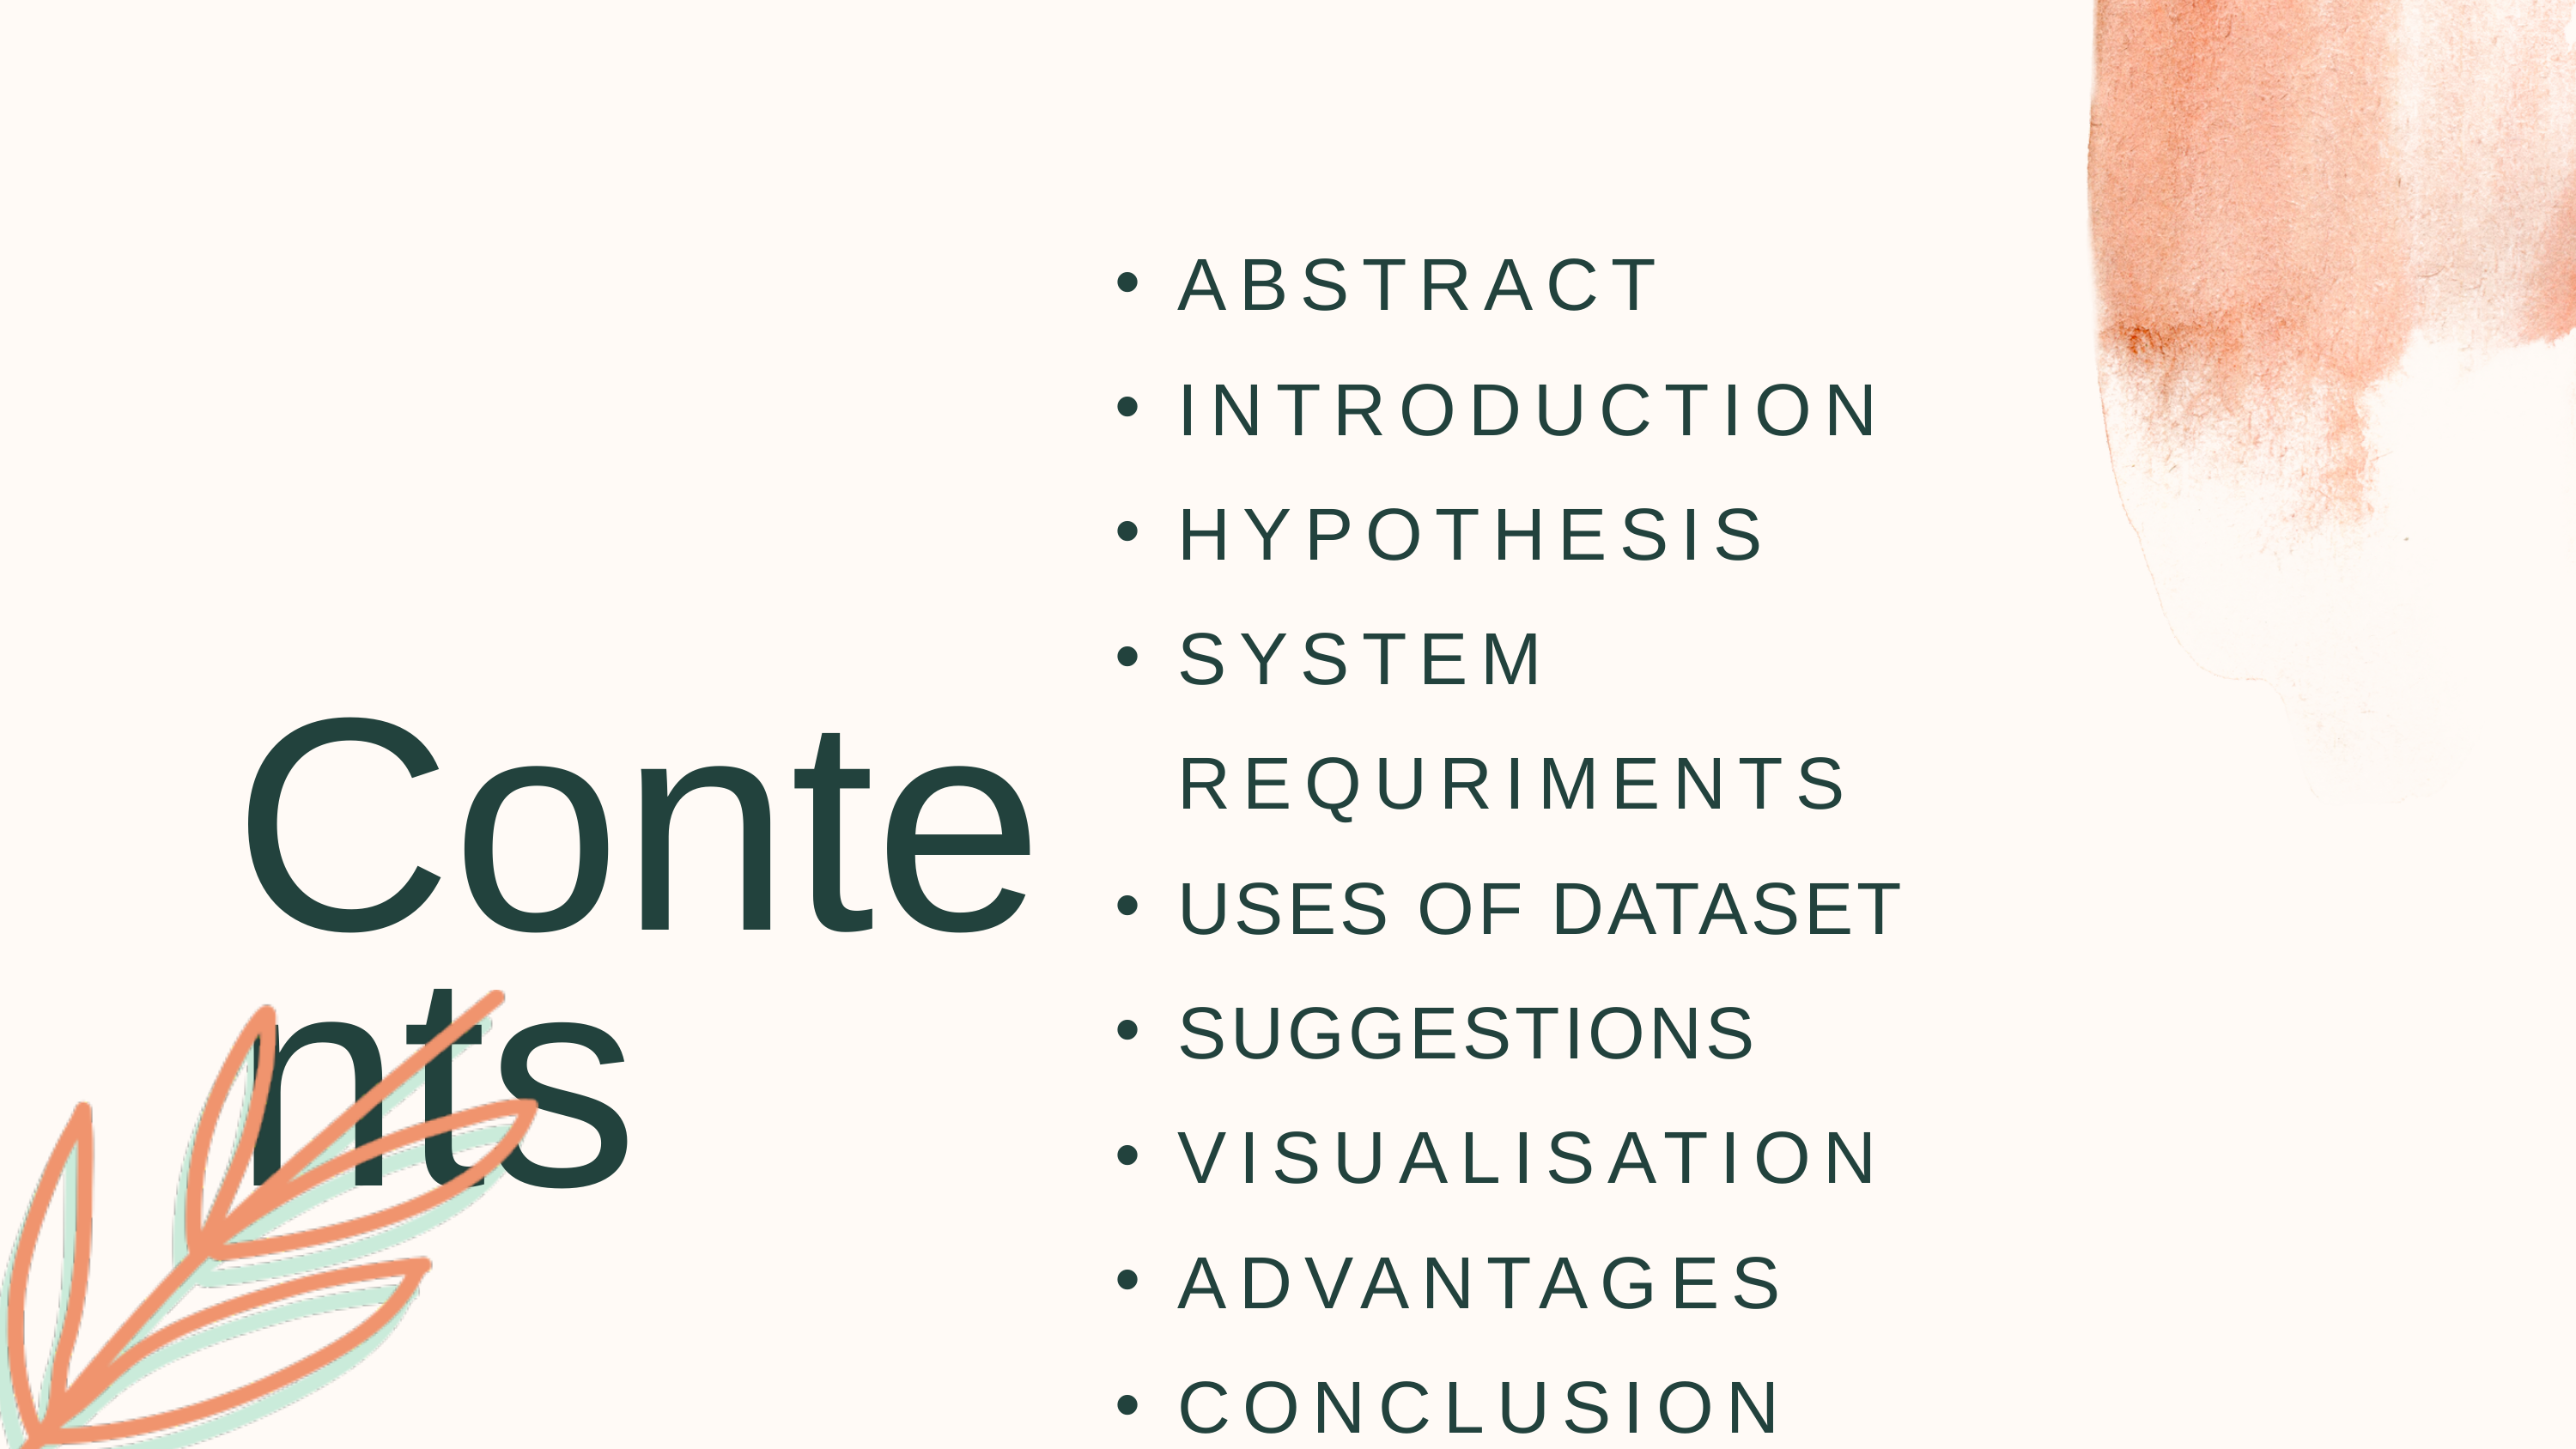

ABSTRACT
INTRODUCTION
HYPOTHESIS
SYSTEM REQURIMENTS
USES OF DATASET
SUGGESTIONS
VISUALISATION
ADVANTAGES
CONCLUSION
Contents